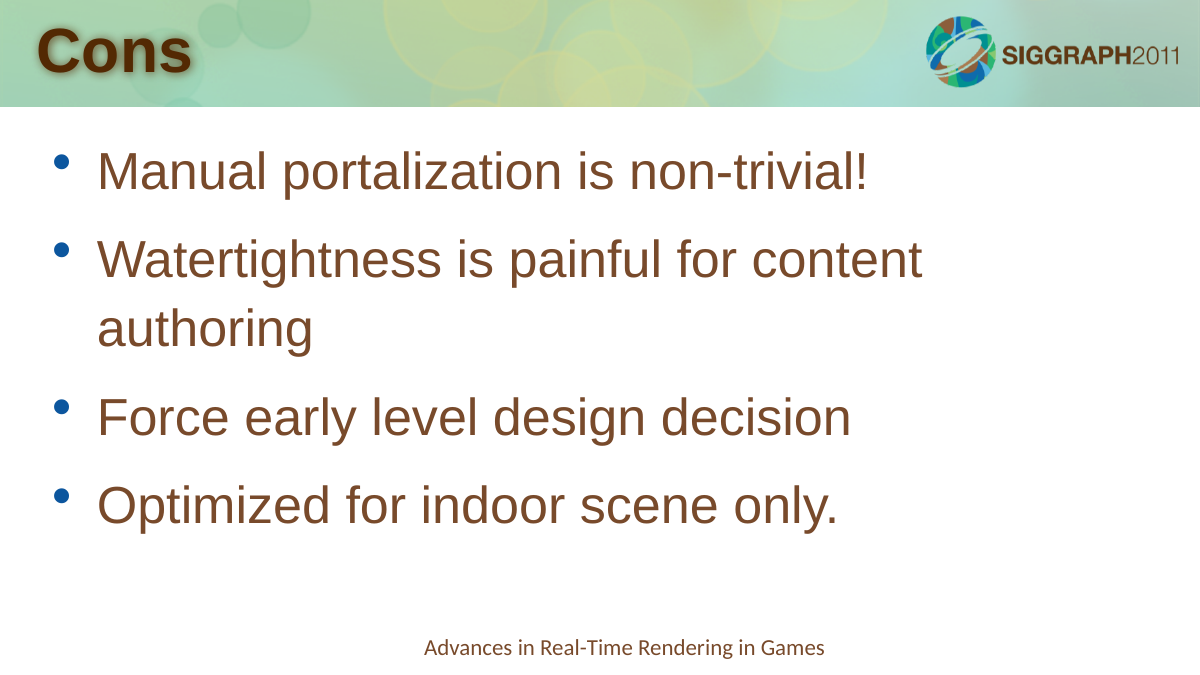

# Cons
Manual portalization is non-trivial!
Watertightness is painful for content authoring
Force early level design decision
Optimized for indoor scene only.